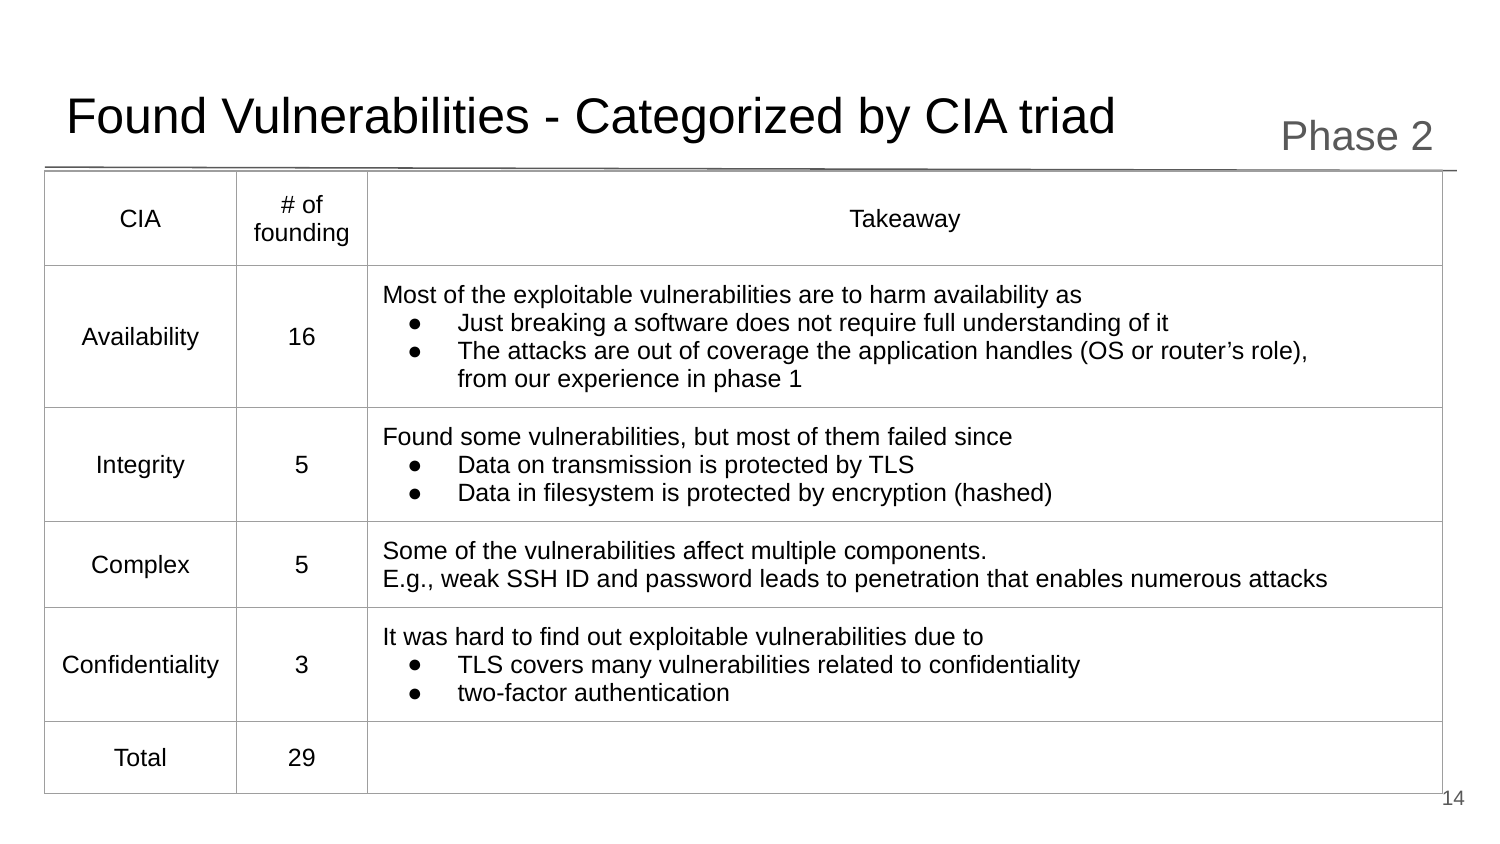

# Found Vulnerabilities - Categorized by CIA triad
Phase 2
| CIA | # of founding | Takeaway |
| --- | --- | --- |
| Availability | 16 | Most of the exploitable vulnerabilities are to harm availability as Just breaking a software does not require full understanding of it The attacks are out of coverage the application handles (OS or router’s role), from our experience in phase 1 |
| Integrity | 5 | Found some vulnerabilities, but most of them failed since Data on transmission is protected by TLS Data in filesystem is protected by encryption (hashed) |
| Complex | 5 | Some of the vulnerabilities affect multiple components. E.g., weak SSH ID and password leads to penetration that enables numerous attacks |
| Confidentiality | 3 | It was hard to find out exploitable vulnerabilities due to TLS covers many vulnerabilities related to confidentiality two-factor authentication |
| Total | 29 |  |
14